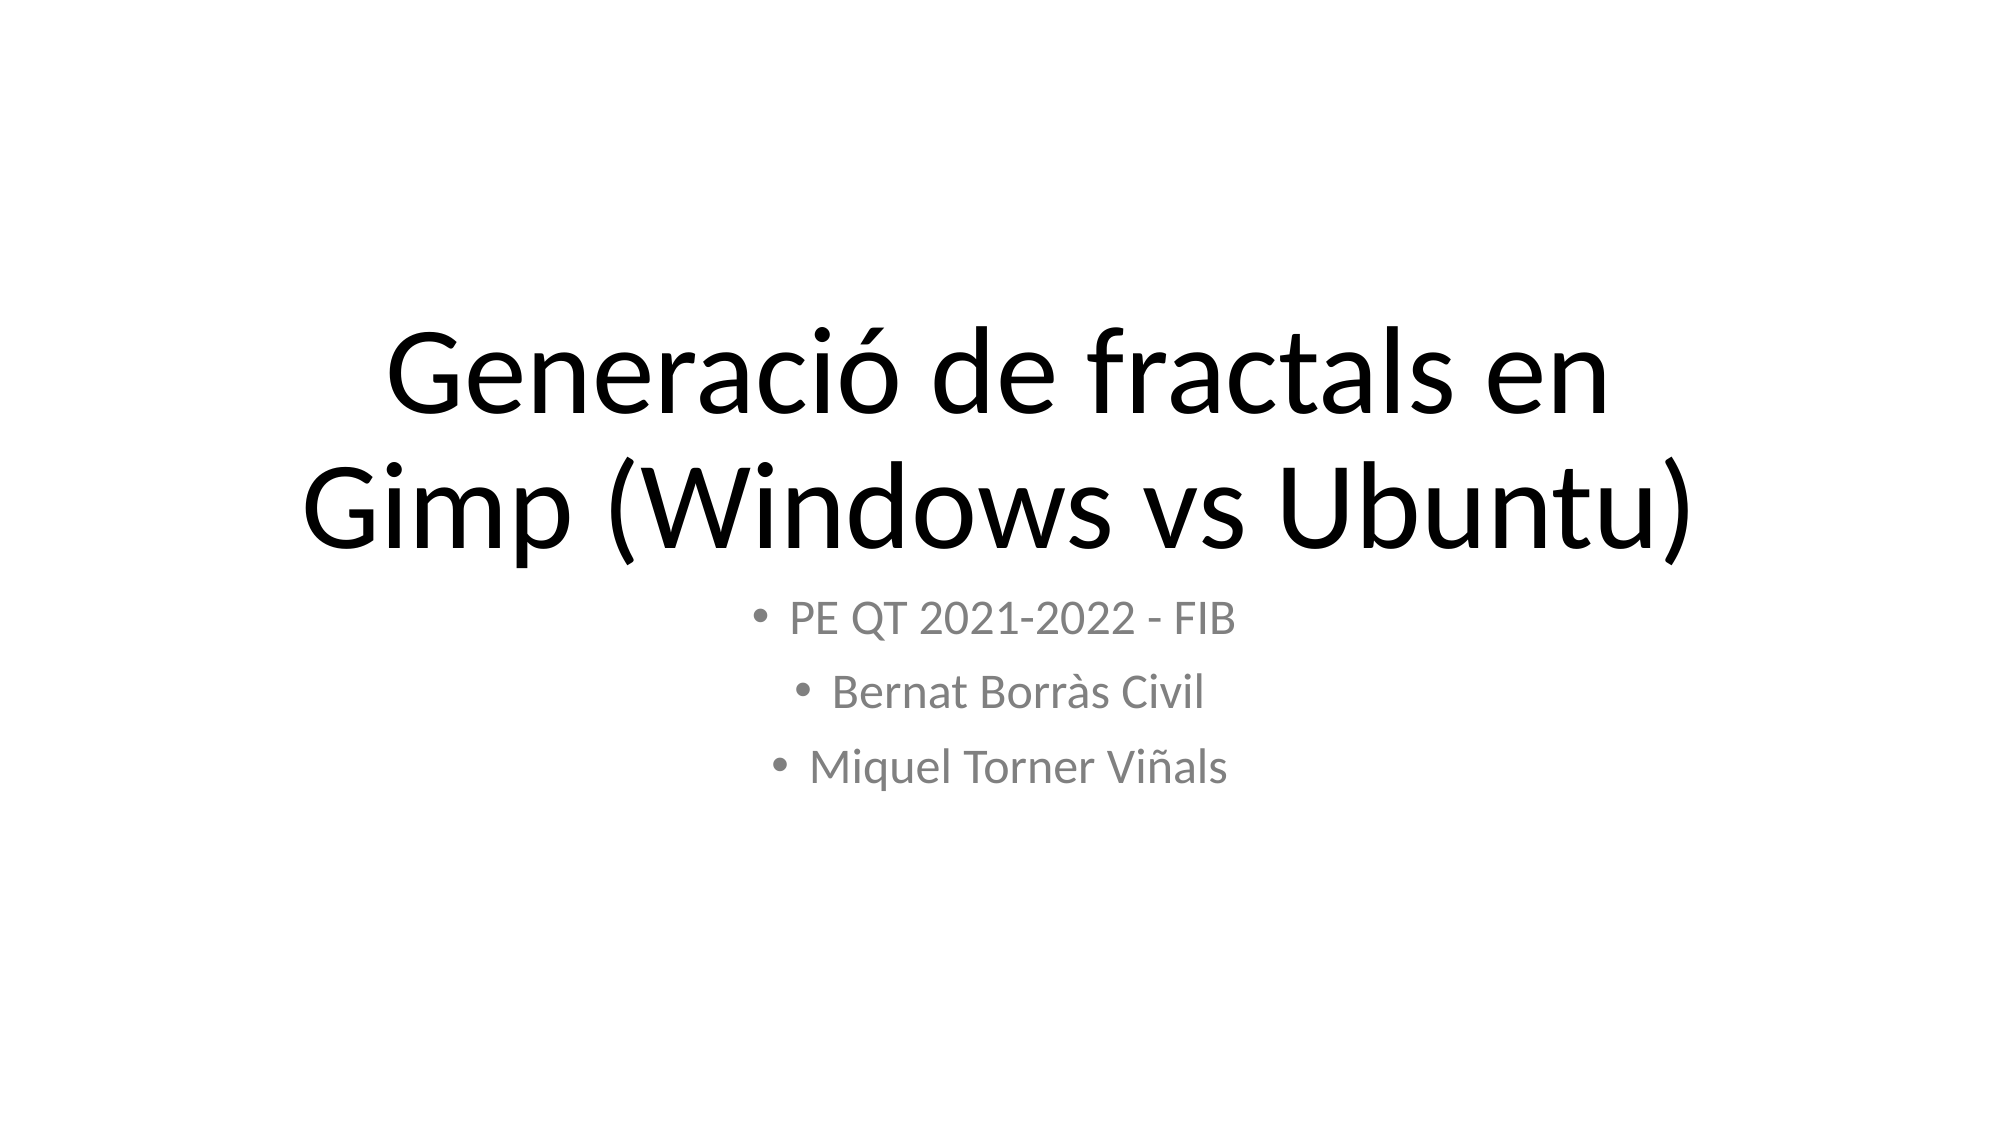

# Generació de fractals en Gimp (Windows vs Ubuntu)
PE QT 2021-2022 - FIB
Bernat Borràs Civil
Miquel Torner Viñals